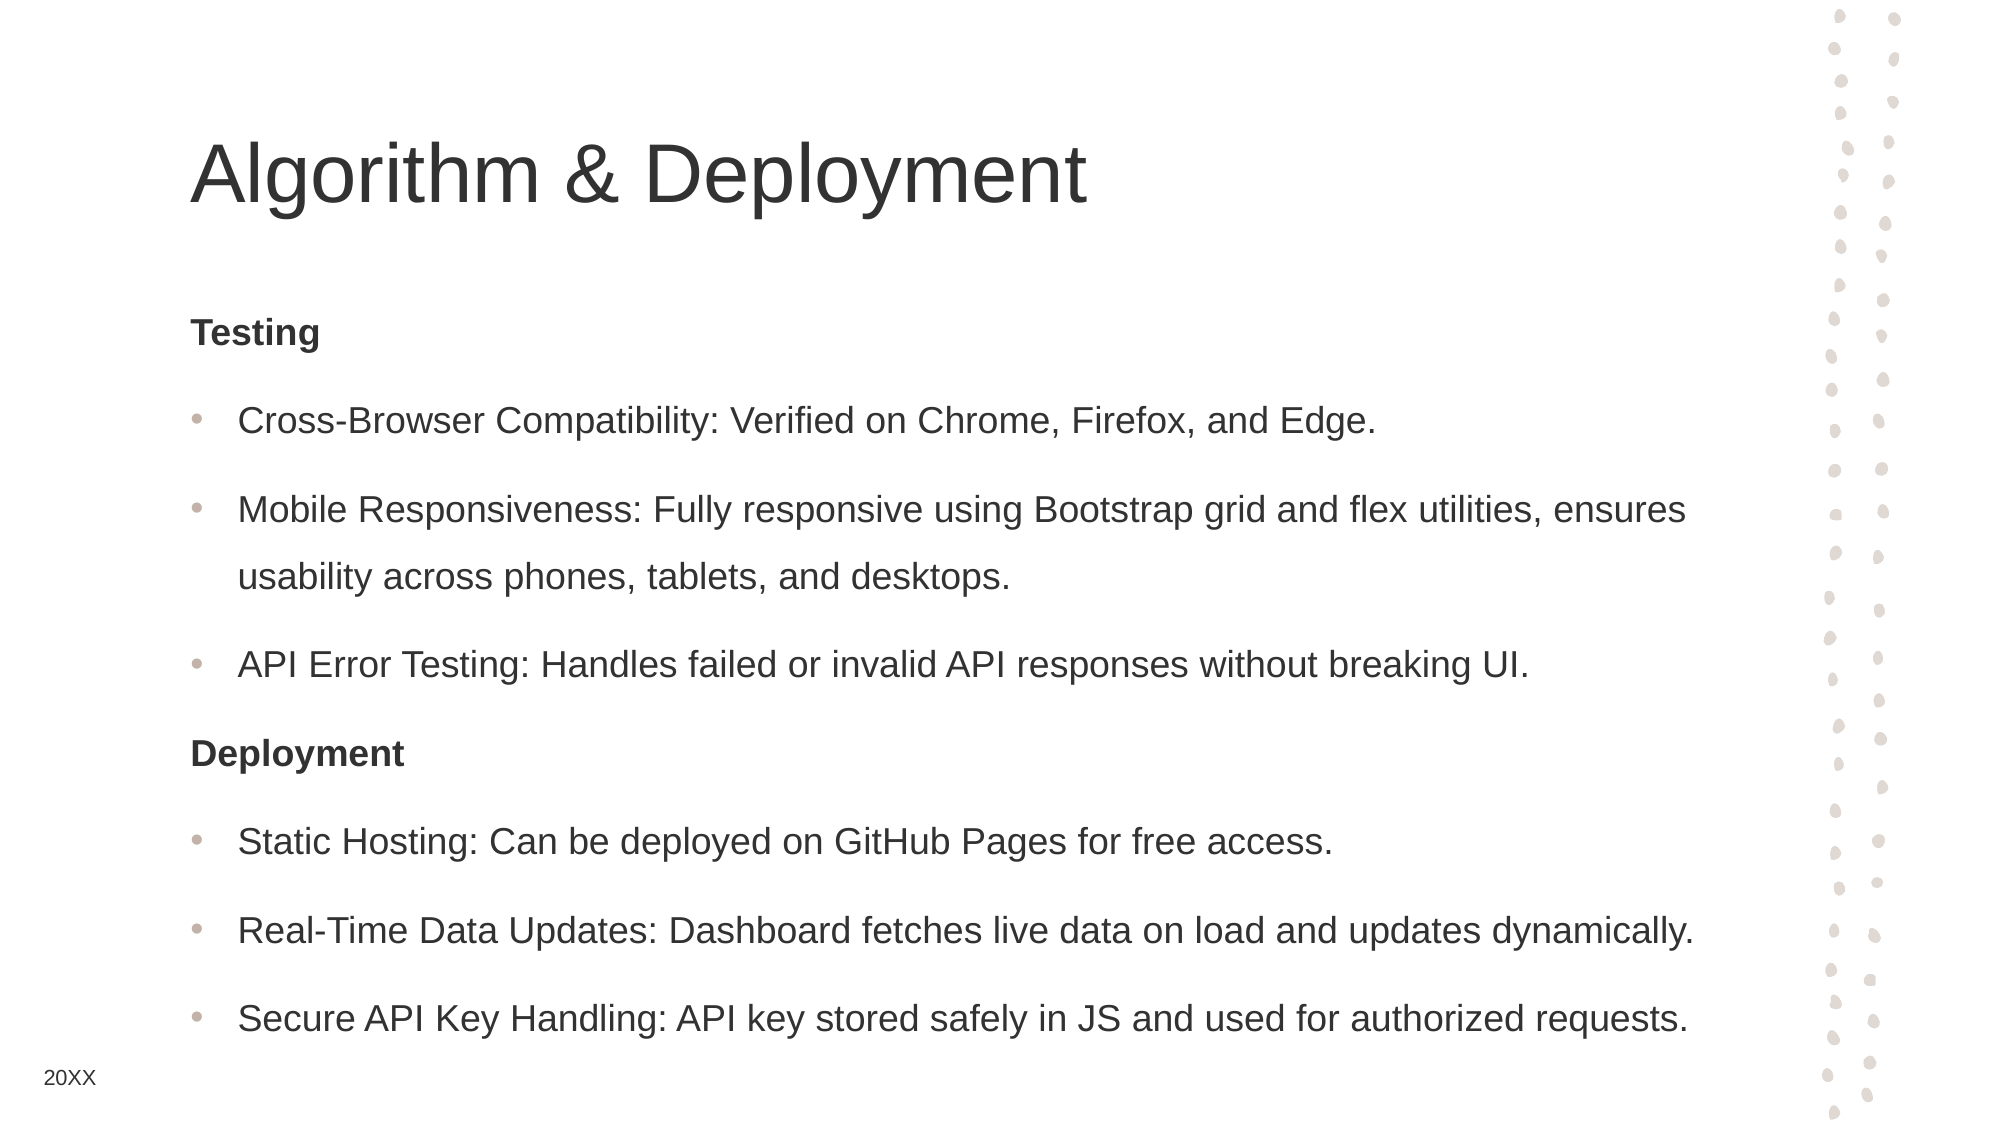

# Algorithm & Deployment
Testing
Cross-Browser Compatibility: Verified on Chrome, Firefox, and Edge.
Mobile Responsiveness: Fully responsive using Bootstrap grid and flex utilities, ensures usability across phones, tablets, and desktops.
API Error Testing: Handles failed or invalid API responses without breaking UI.
Deployment
Static Hosting: Can be deployed on GitHub Pages for free access.
Real-Time Data Updates: Dashboard fetches live data on load and updates dynamically.
Secure API Key Handling: API key stored safely in JS and used for authorized requests.
20XX